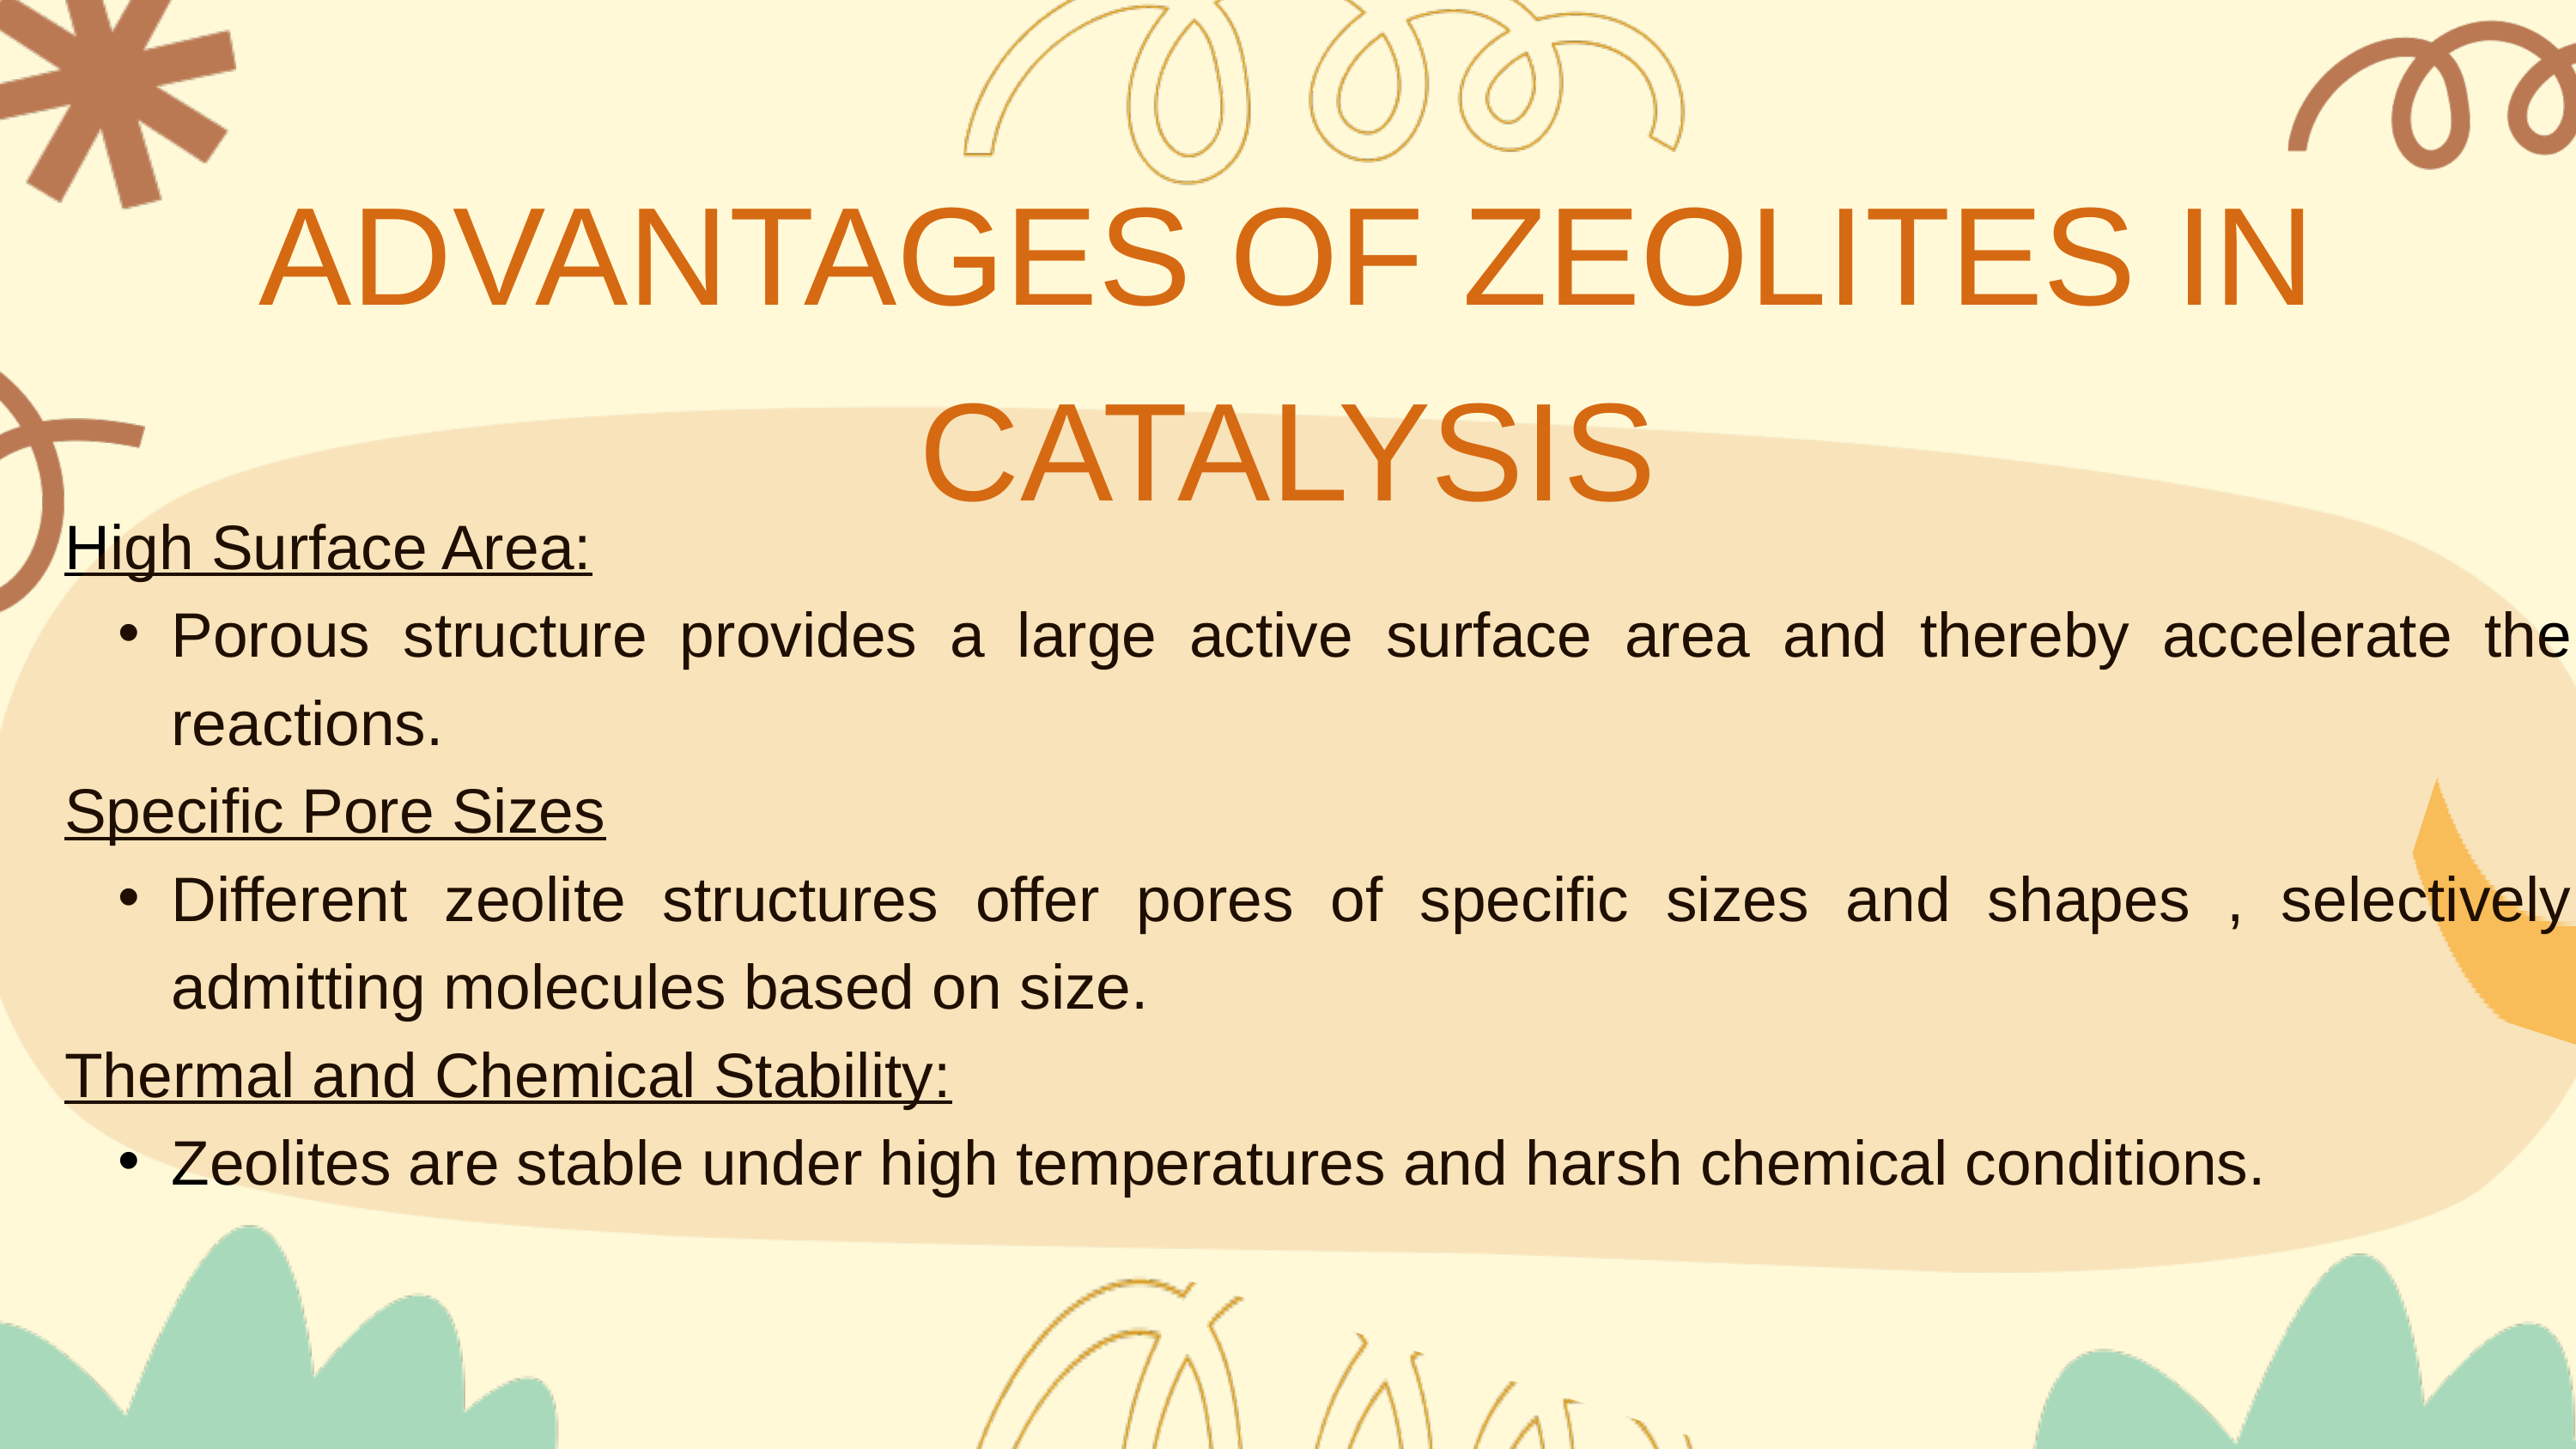

ADVANTAGES OF ZEOLITES IN CATALYSIS

High Surface Area:
Porous structure provides a large active surface area and thereby accelerate the reactions.
Specific Pore Sizes
Different zeolite structures offer pores of specific sizes and shapes , selectively admitting molecules based on size.
Thermal and Chemical Stability:
Zeolites are stable under high temperatures and harsh chemical conditions.